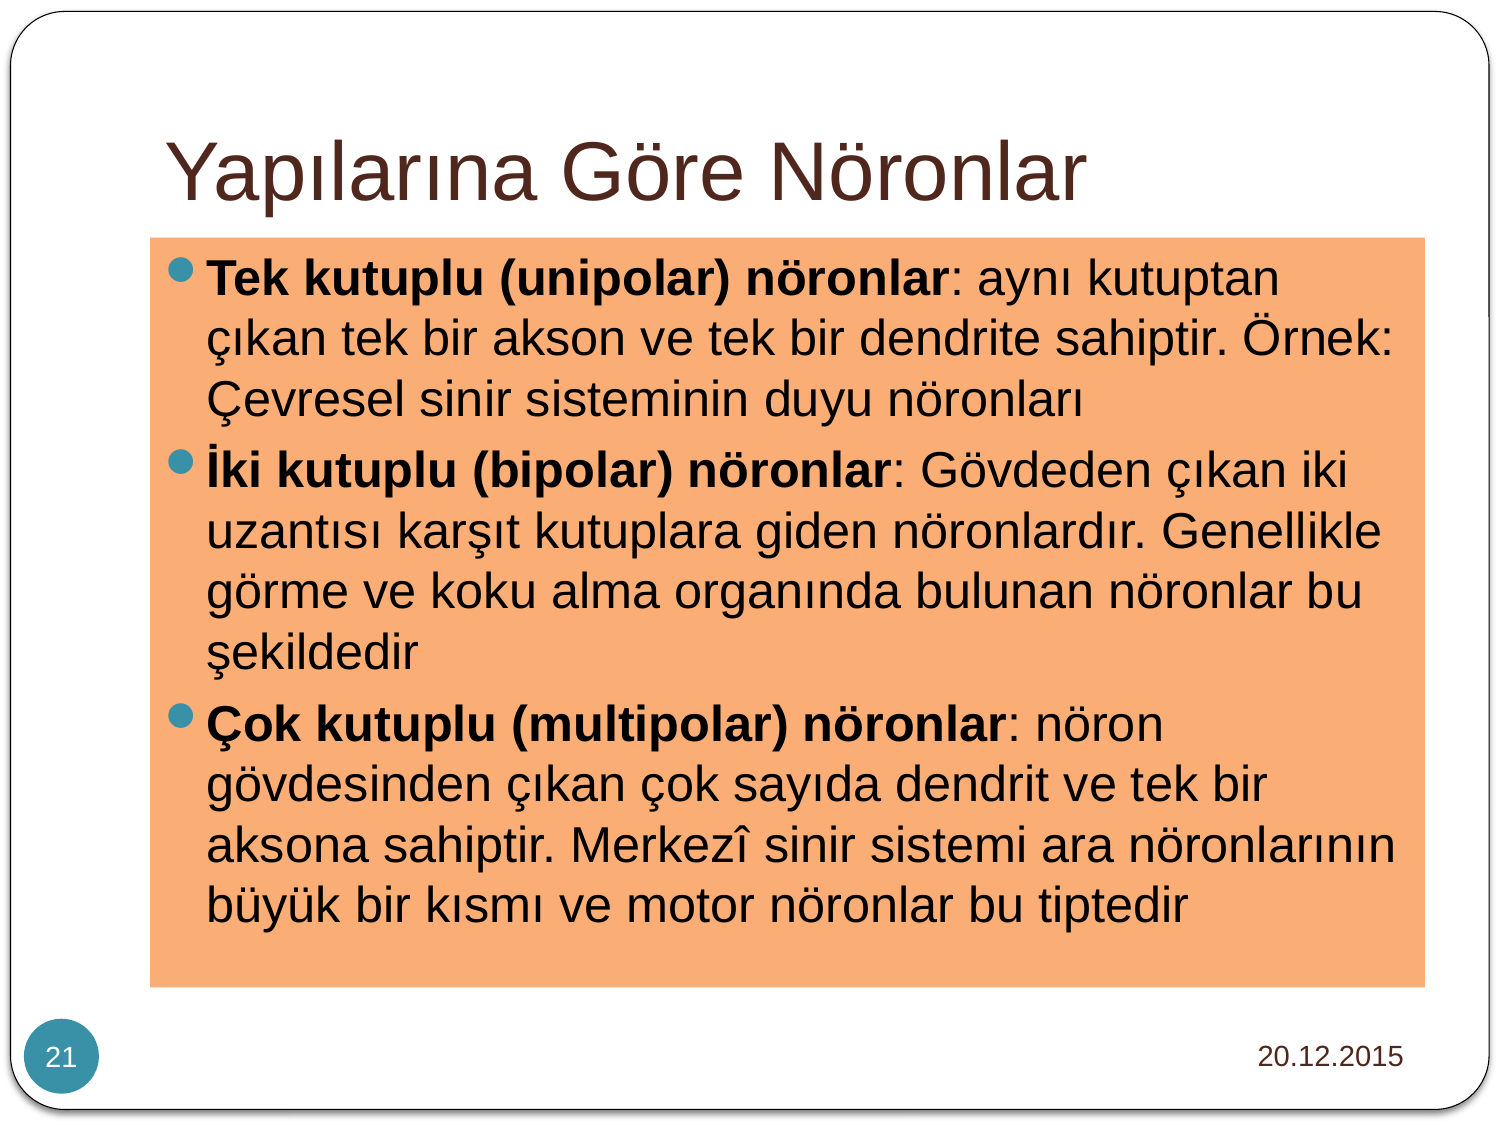

# Yapılarına Göre Nöronlar
Tek kutuplu (unipolar) nöronlar: aynı kutuptan çıkan tek bir akson ve tek bir dendrite sahiptir. Örnek: Çevresel sinir sisteminin duyu nöronları
İki kutuplu (bipolar) nöronlar: Gövdeden çıkan iki uzantısı karşıt kutuplara giden nöronlardır. Genellikle görme ve koku alma organında bulunan nöronlar bu şekildedir
Çok kutuplu (multipolar) nöronlar: nöron gövdesinden çıkan çok sayıda dendrit ve tek bir aksona sahiptir. Merkezî sinir sistemi ara nöronlarının büyük bir kısmı ve motor nöronlar bu tiptedir
20.12.2015
21